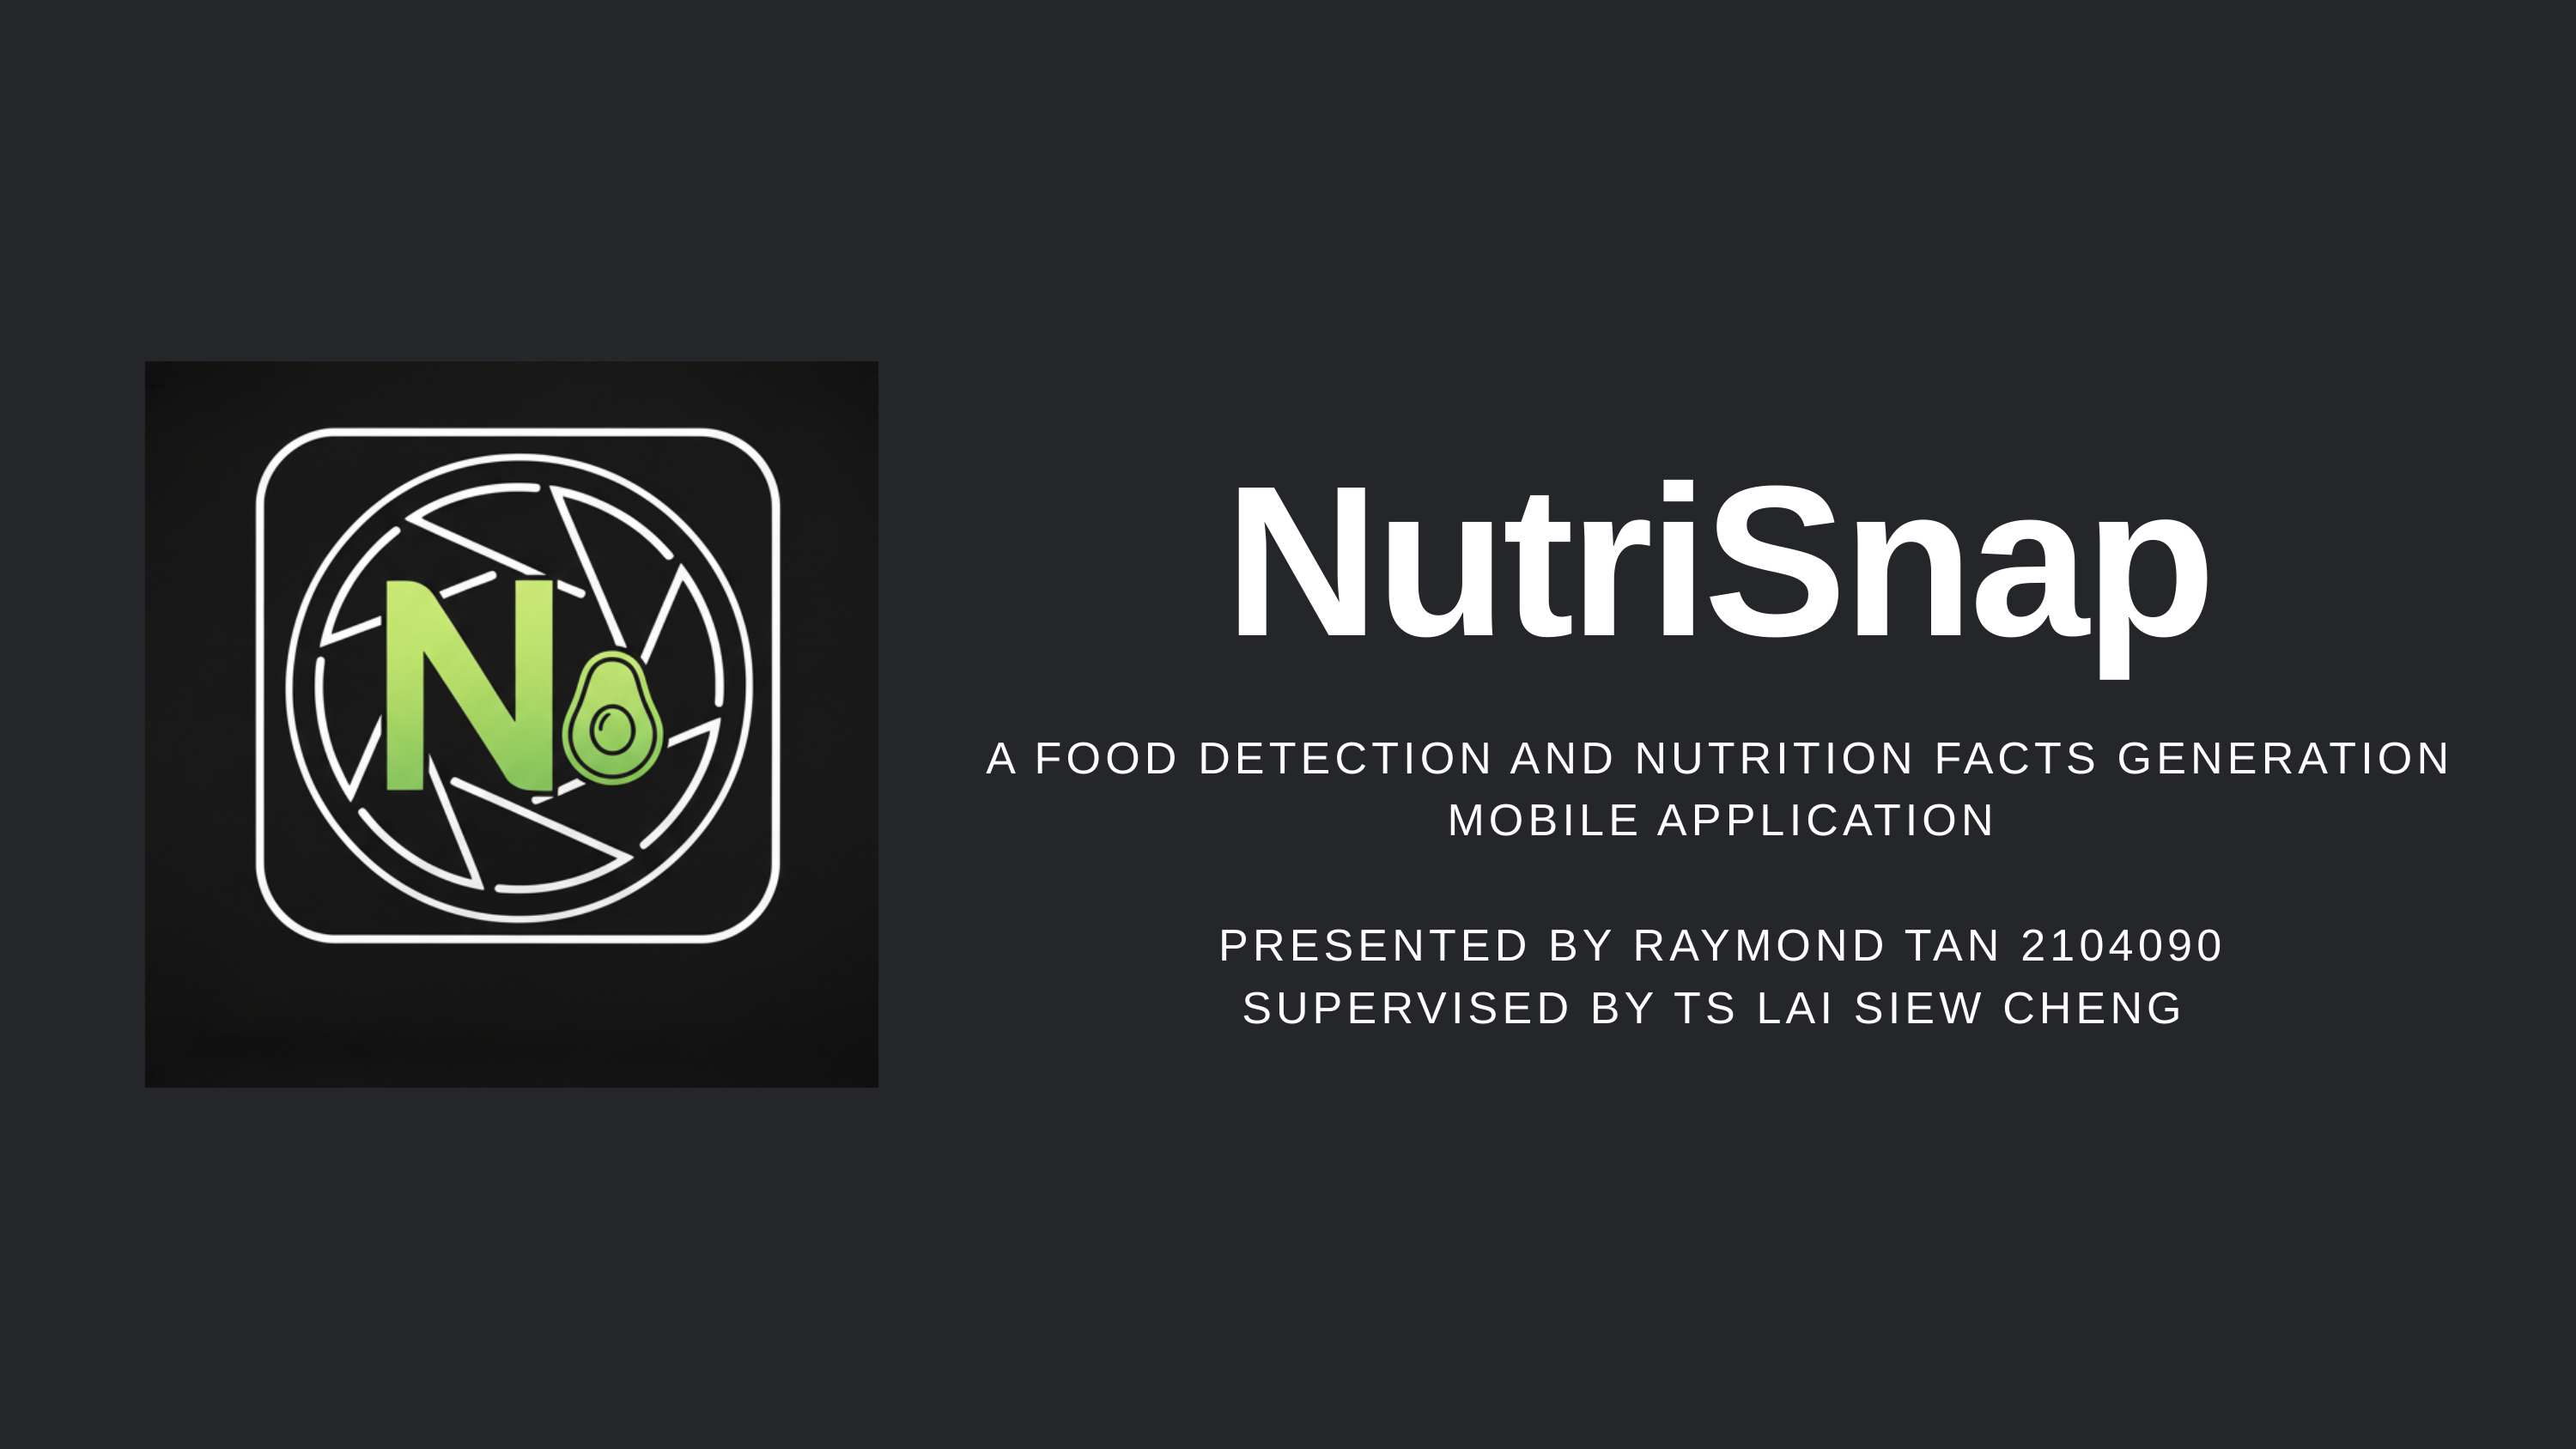

NutriSnap
A FOOD DETECTION AND NUTRITION FACTS GENERATION MOBILE APPLICATION

PRESENTED BY RAYMOND TAN 2104090
SUPERVISED BY TS LAI SIEW CHENG